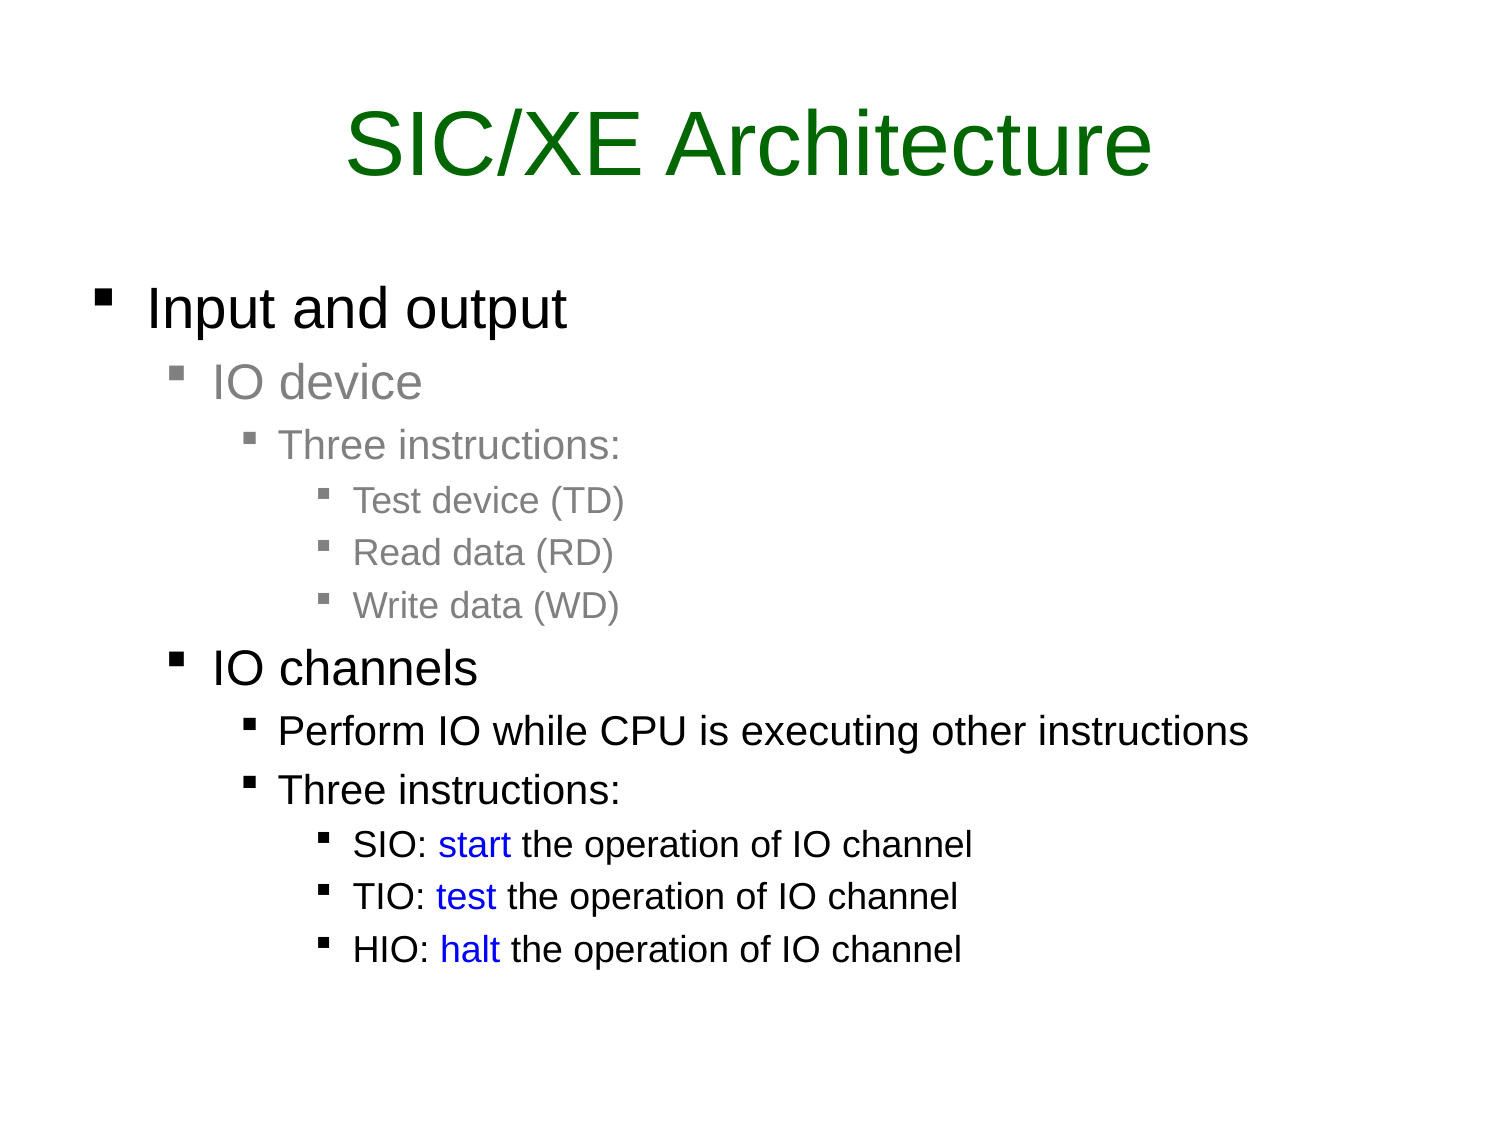

# SIC/XE Architecture
Input and output
IO device
Three instructions:
Test device (TD)
Read data (RD)
Write data (WD)
IO channels
Perform IO while CPU is executing other instructions
Three instructions:
SIO: start the operation of IO channel
TIO: test the operation of IO channel
HIO: halt the operation of IO channel